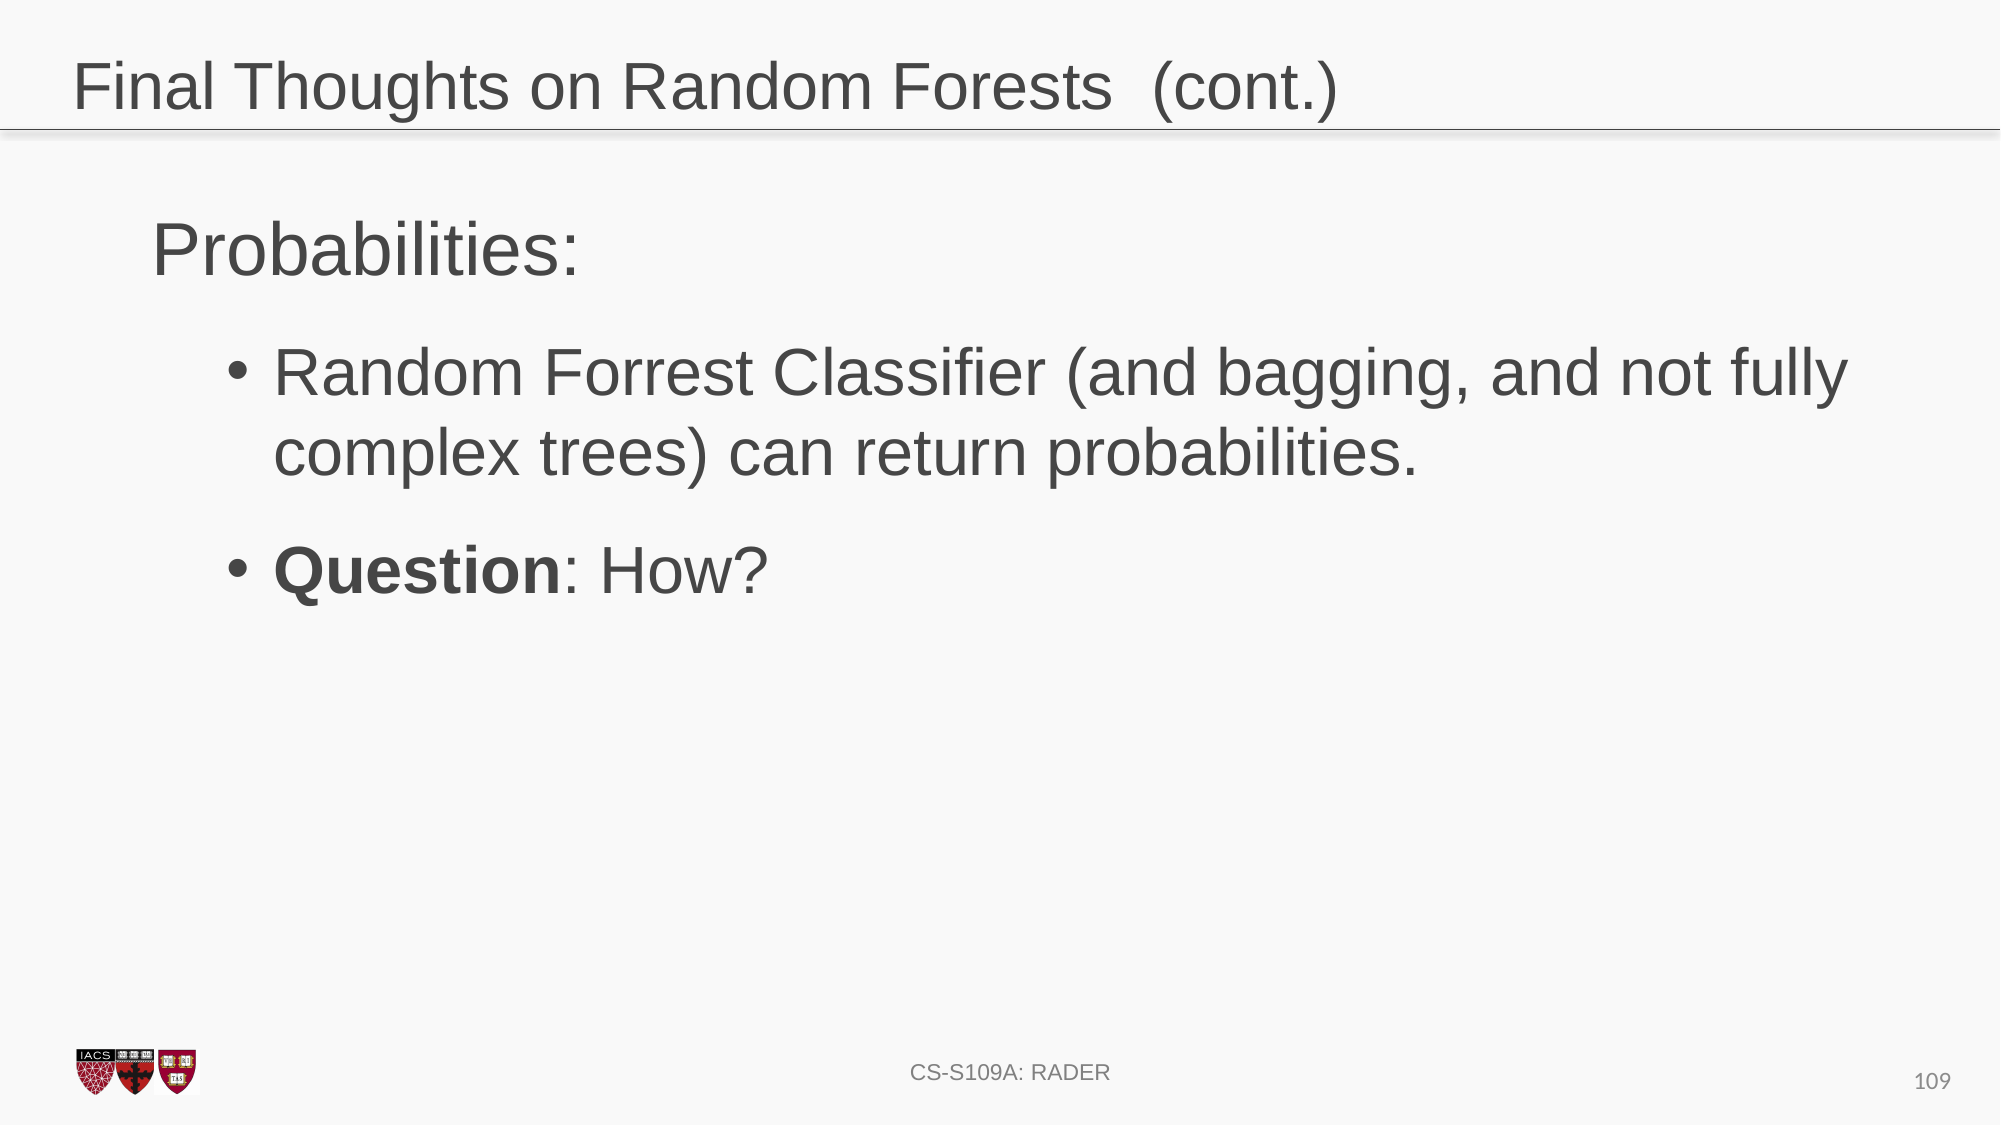

# Final Thoughts on Random Forests  (cont.)
Probabilities:
Random Forrest Classifier (and bagging, and not fully complex trees) can return probabilities.
Question: How?

109